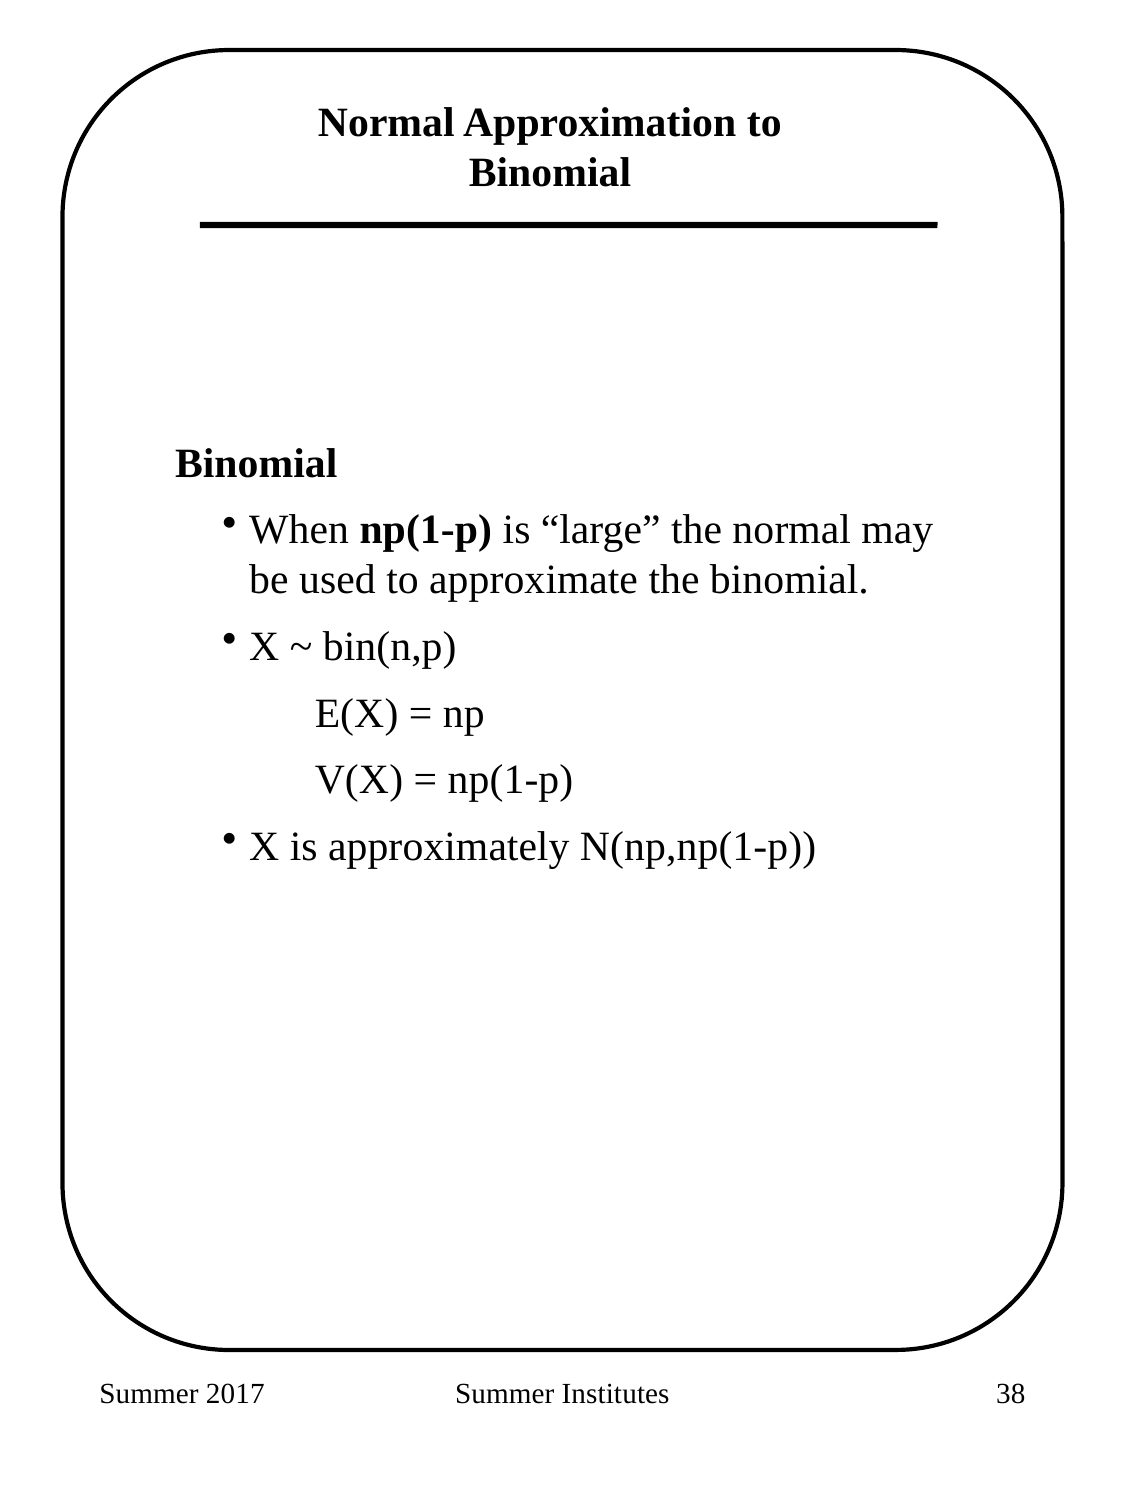

Normal Approximation to Binomial

 Binomial
When np(1-p) is “large” the normal may be used to approximate the binomial.
X ~ bin(n,p)
E(X) = np
V(X) = np(1-p)
X is approximately N(np,np(1-p))
Summer 2017
Summer Institutes
38